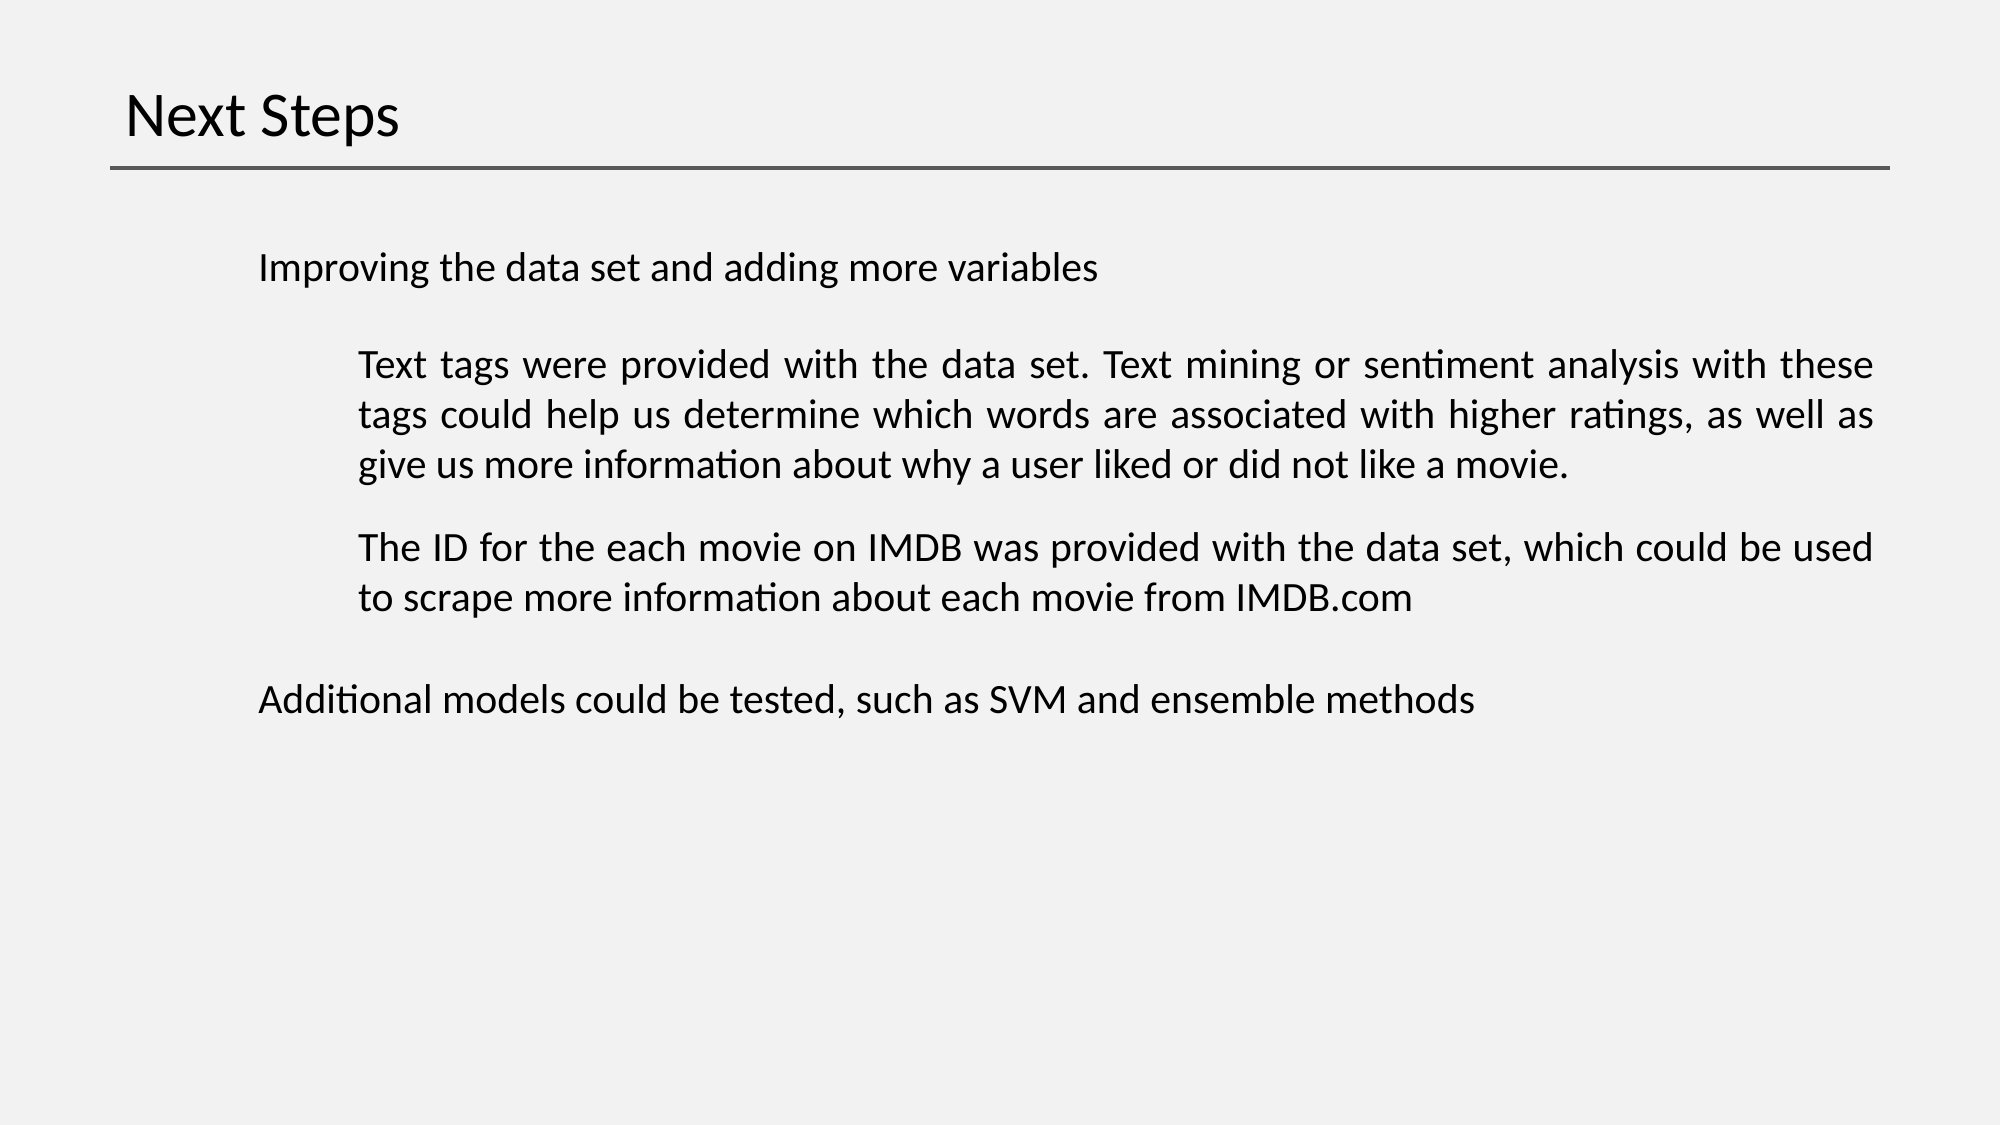

Next Steps
Improving the data set and adding more variables
Text tags were provided with the data set. Text mining or sentiment analysis with these tags could help us determine which words are associated with higher ratings, as well as give us more information about why a user liked or did not like a movie.
The ID for the each movie on IMDB was provided with the data set, which could be used to scrape more information about each movie from IMDB.com
Additional models could be tested, such as SVM and ensemble methods